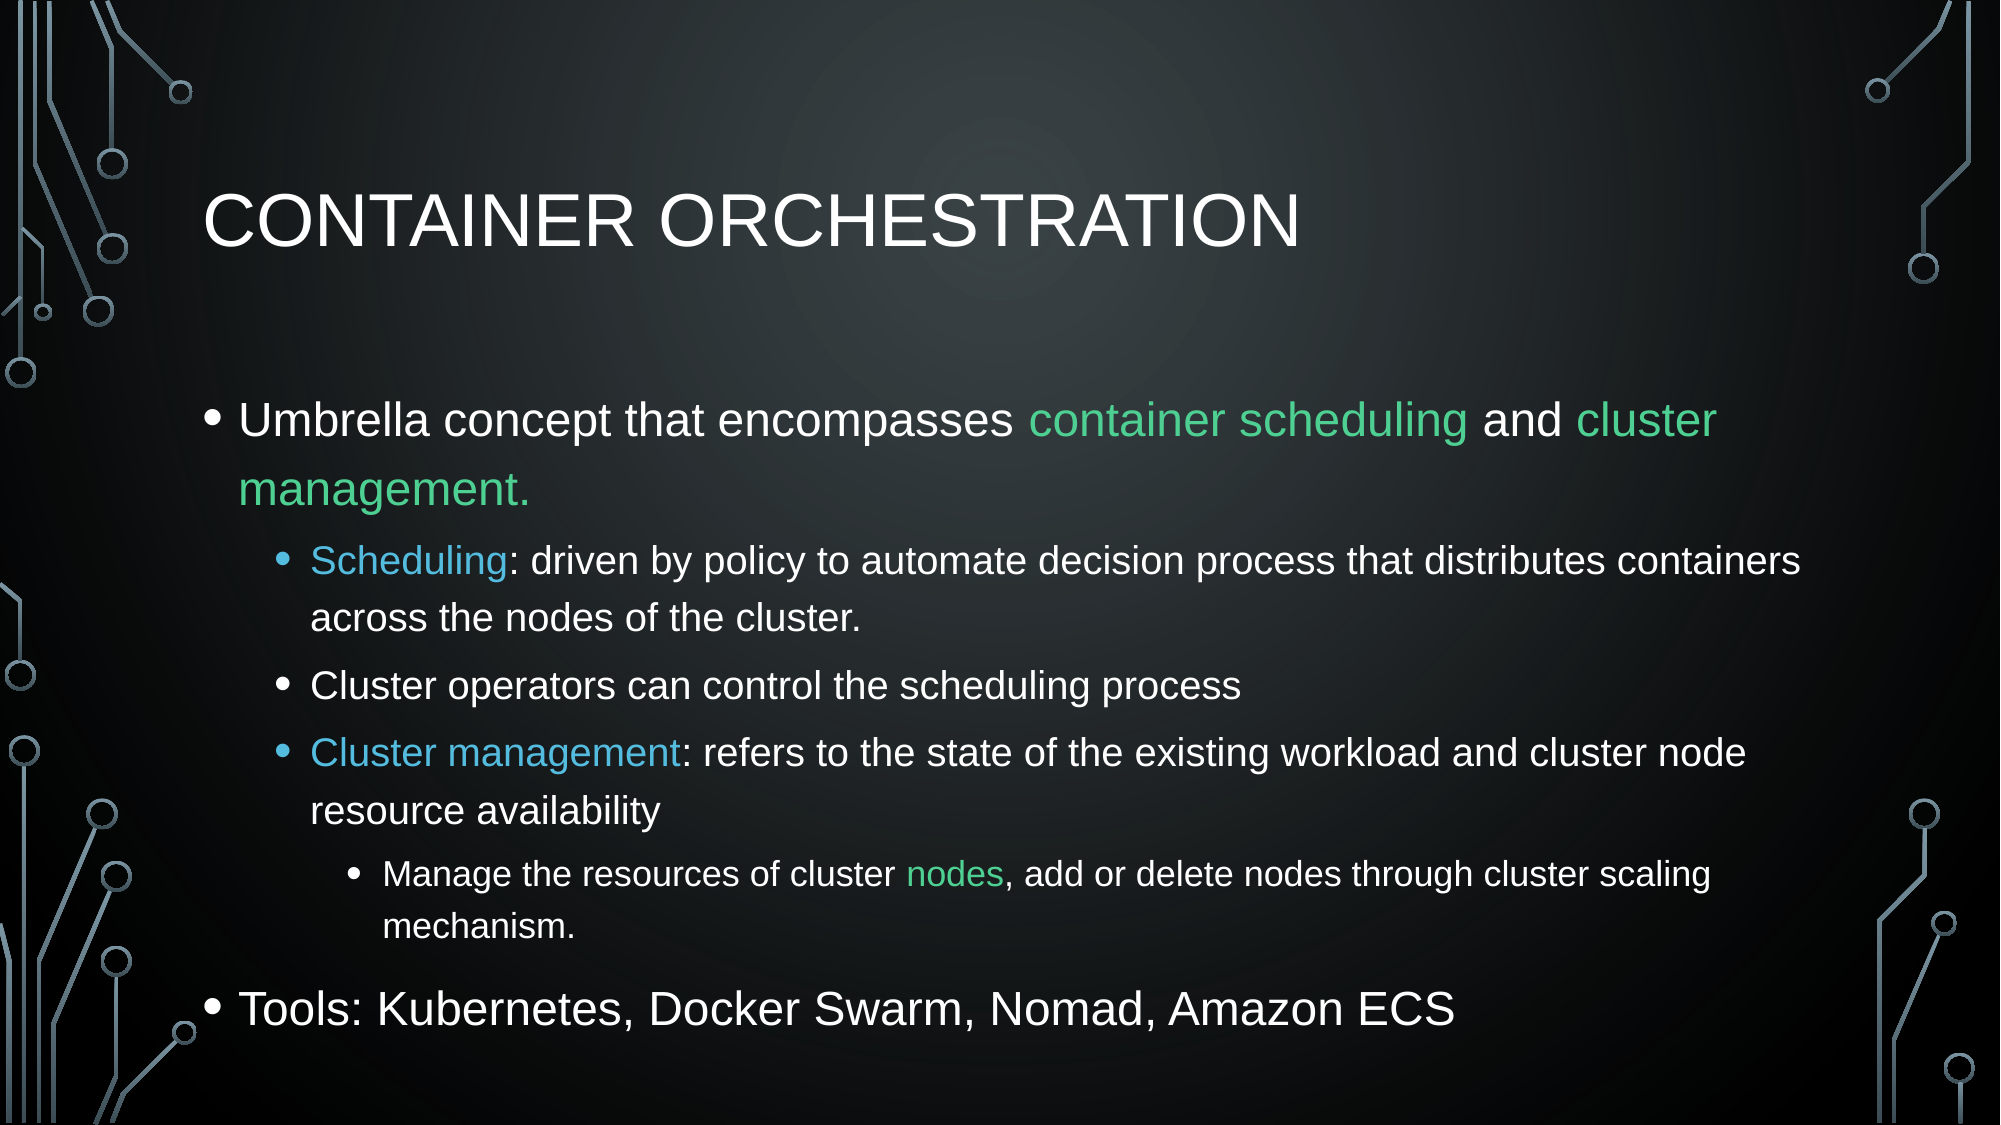

# container orchestration
Umbrella concept that encompasses container scheduling and cluster management.
Scheduling: driven by policy to automate decision process that distributes containers across the nodes of the cluster.
Cluster operators can control the scheduling process
Cluster management: refers to the state of the existing workload and cluster node resource availability
Manage the resources of cluster nodes, add or delete nodes through cluster scaling mechanism.
Tools: Kubernetes, Docker Swarm, Nomad, Amazon ECS